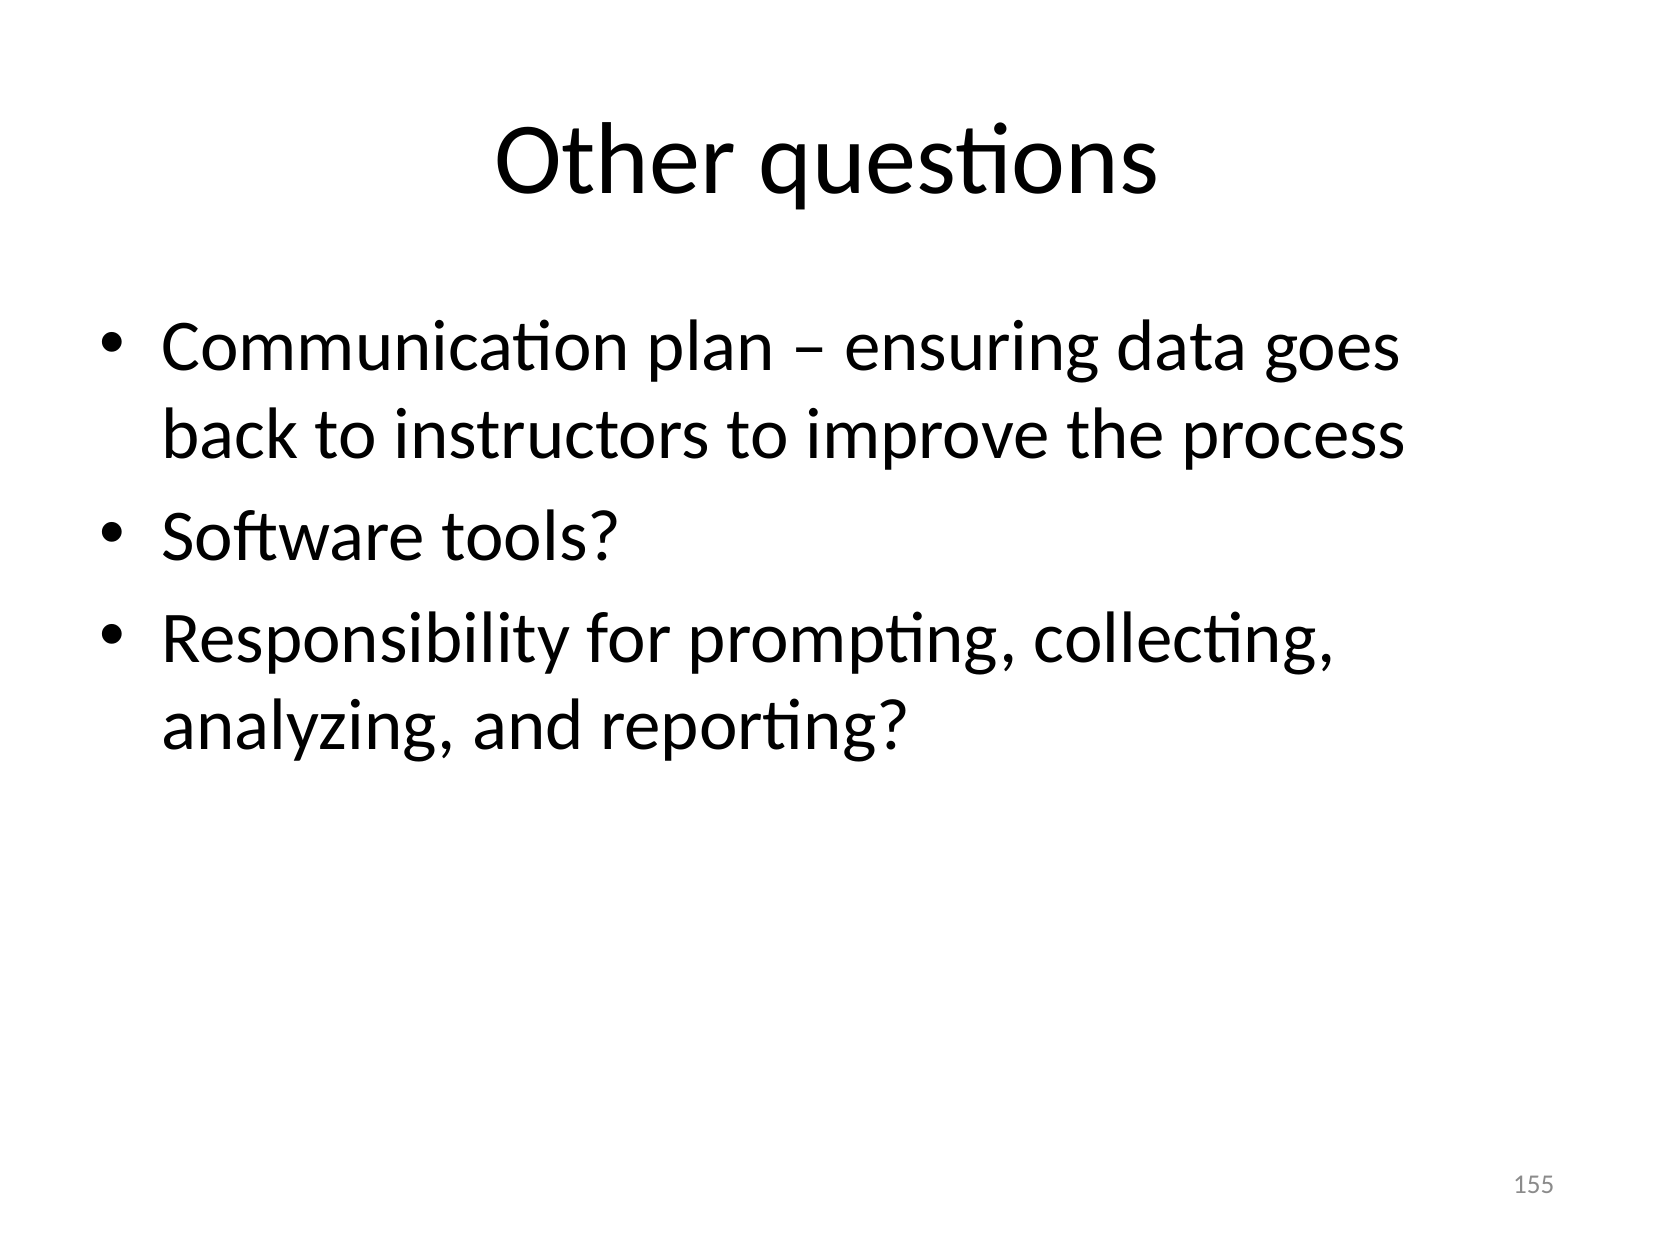

# Other questions
Communication plan – ensuring data goes back to instructors to improve the process
Software tools?
Responsibility for prompting, collecting, analyzing, and reporting?
155